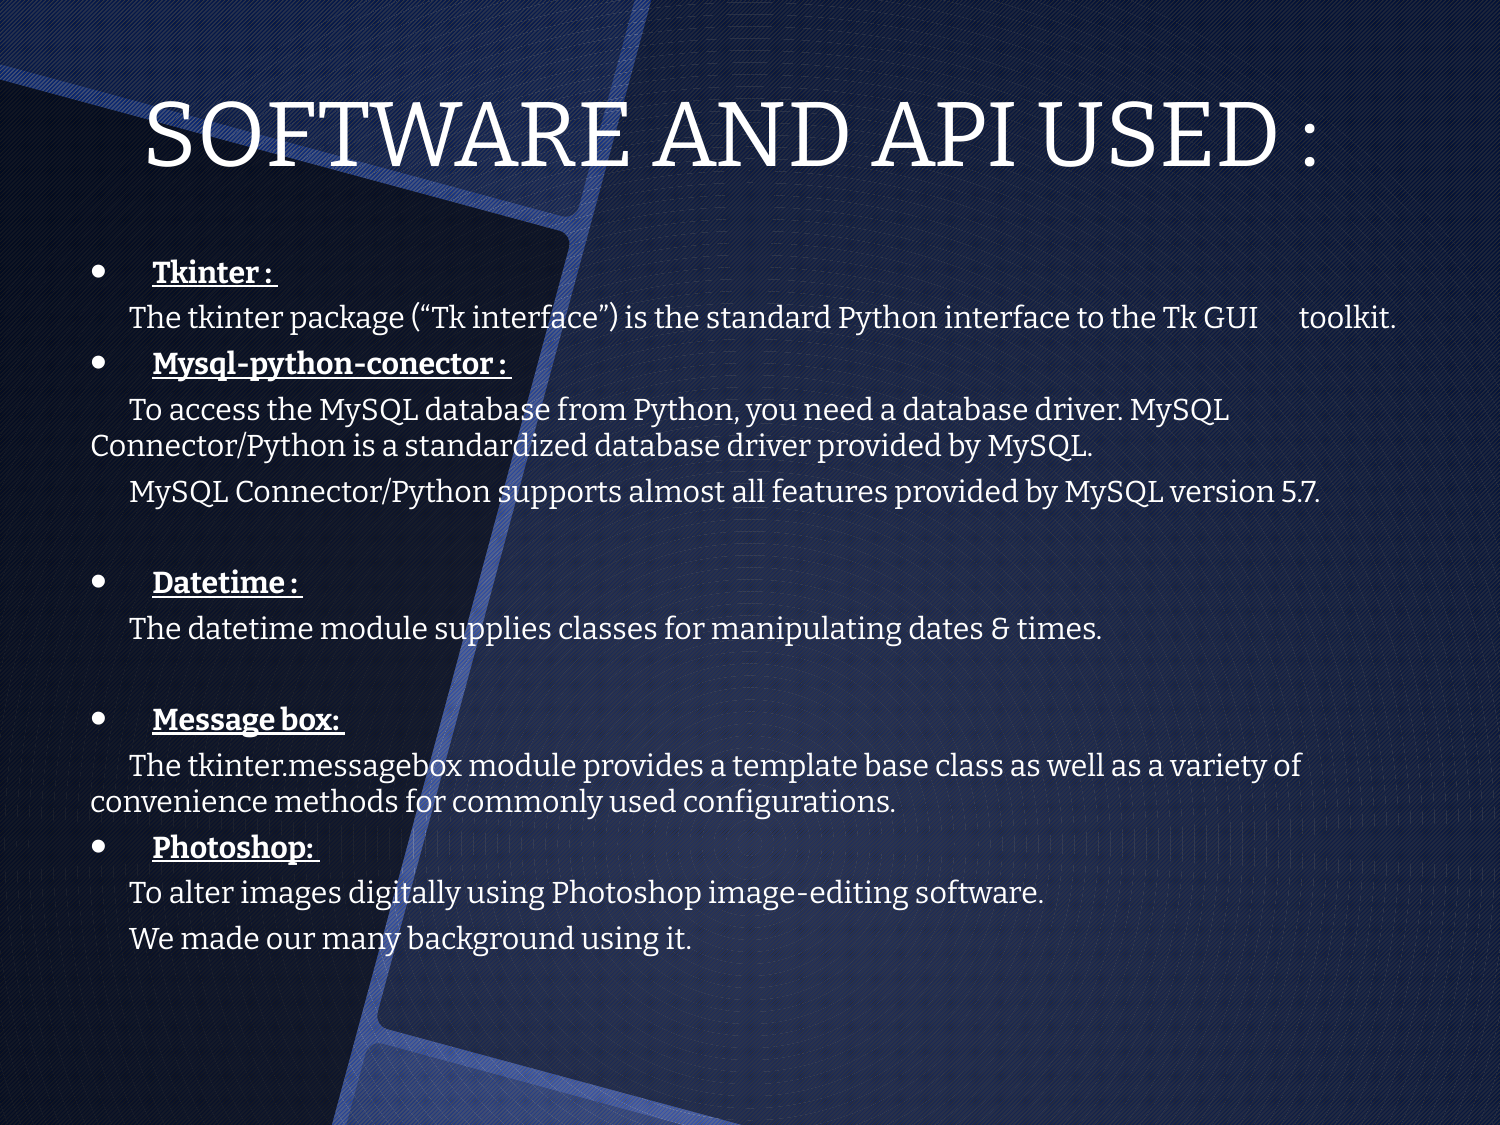

# SOFTWARE AND API USED :

Tkinter :
	The tkinter package (“Tk interface”) is the standard Python interface to the Tk GUI 	toolkit.
Mysql-python-conector :
	To access the MySQL database from Python, you need a database driver. MySQL 	Connector/Python is a standardized database driver provided by MySQL.
	MySQL Connector/Python supports almost all features provided by MySQL version 5.7.

Datetime :
	The datetime module supplies classes for manipulating dates & times.

Message box:
	The tkinter.messagebox module provides a template base class as well as a variety of 	convenience methods for commonly used configurations.
Photoshop:
	To alter images digitally using Photoshop image-editing software.
	We made our many background using it.